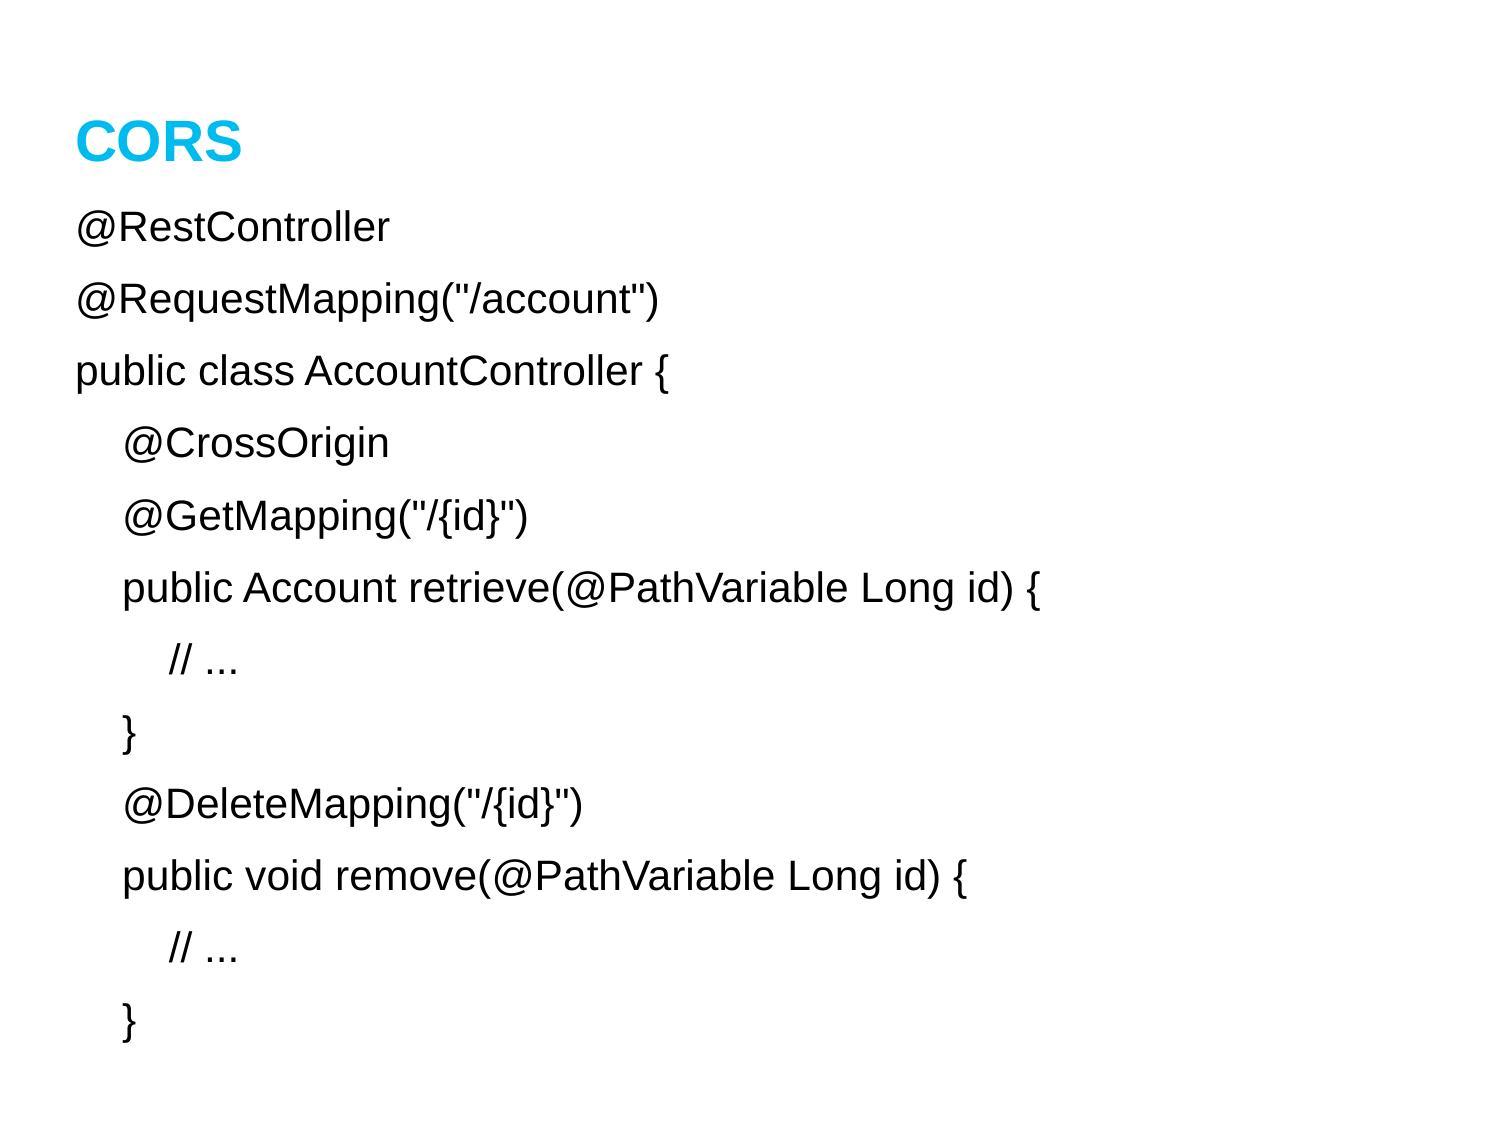

# CORS
@RestController
@RequestMapping("/account")
public class AccountController {
    @CrossOrigin
    @GetMapping("/{id}")
    public Account retrieve(@PathVariable Long id) {
        // ...
    }
    @DeleteMapping("/{id}")
    public void remove(@PathVariable Long id) {
        // ...
    }